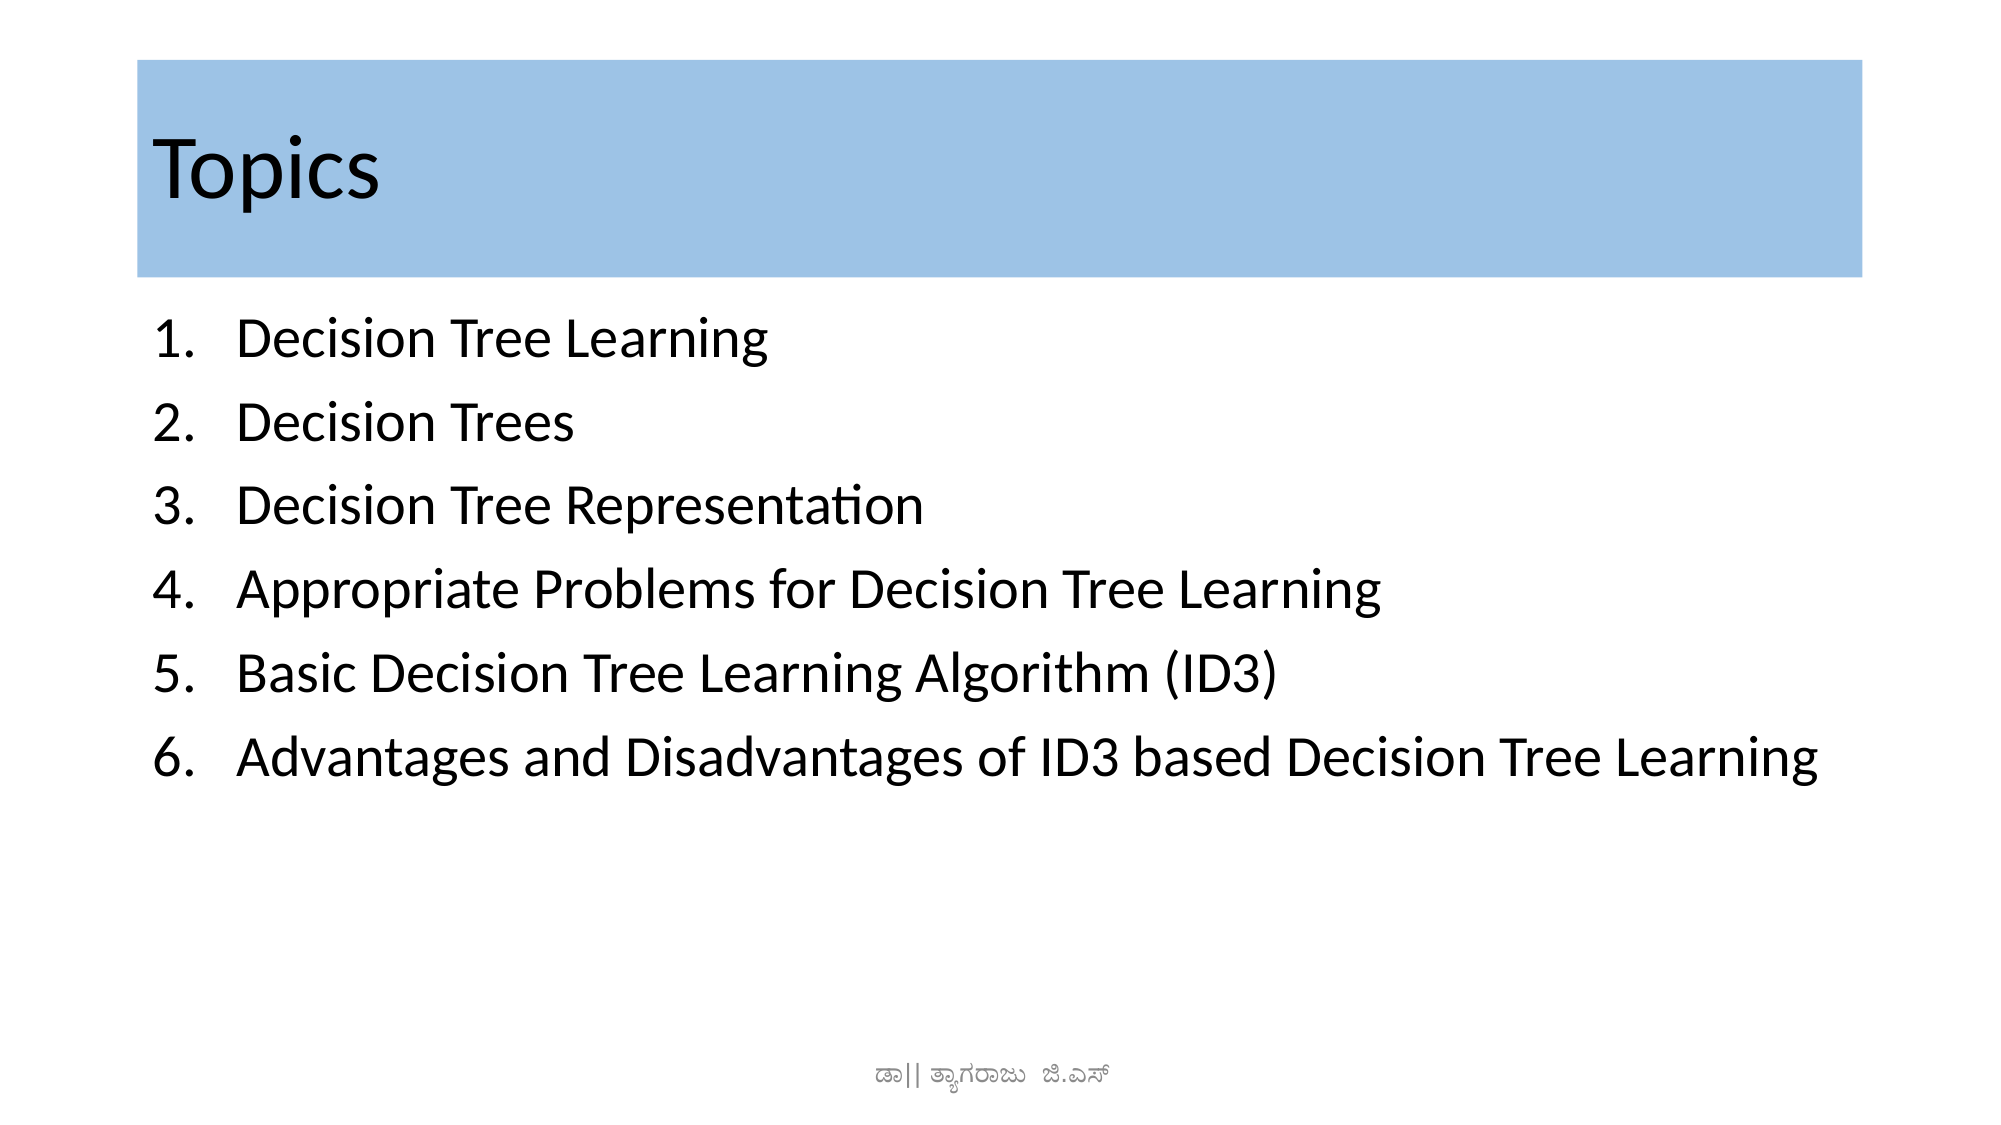

# Topics
Decision Tree Learning
Decision Trees
Decision Tree Representation
Appropriate Problems for Decision Tree Learning
Basic Decision Tree Learning Algorithm (ID3)
Advantages and Disadvantages of ID3 based Decision Tree Learning
ಡಾ|| ತ್ಯಾಗರಾಜು  ಜಿ.ಎಸ್